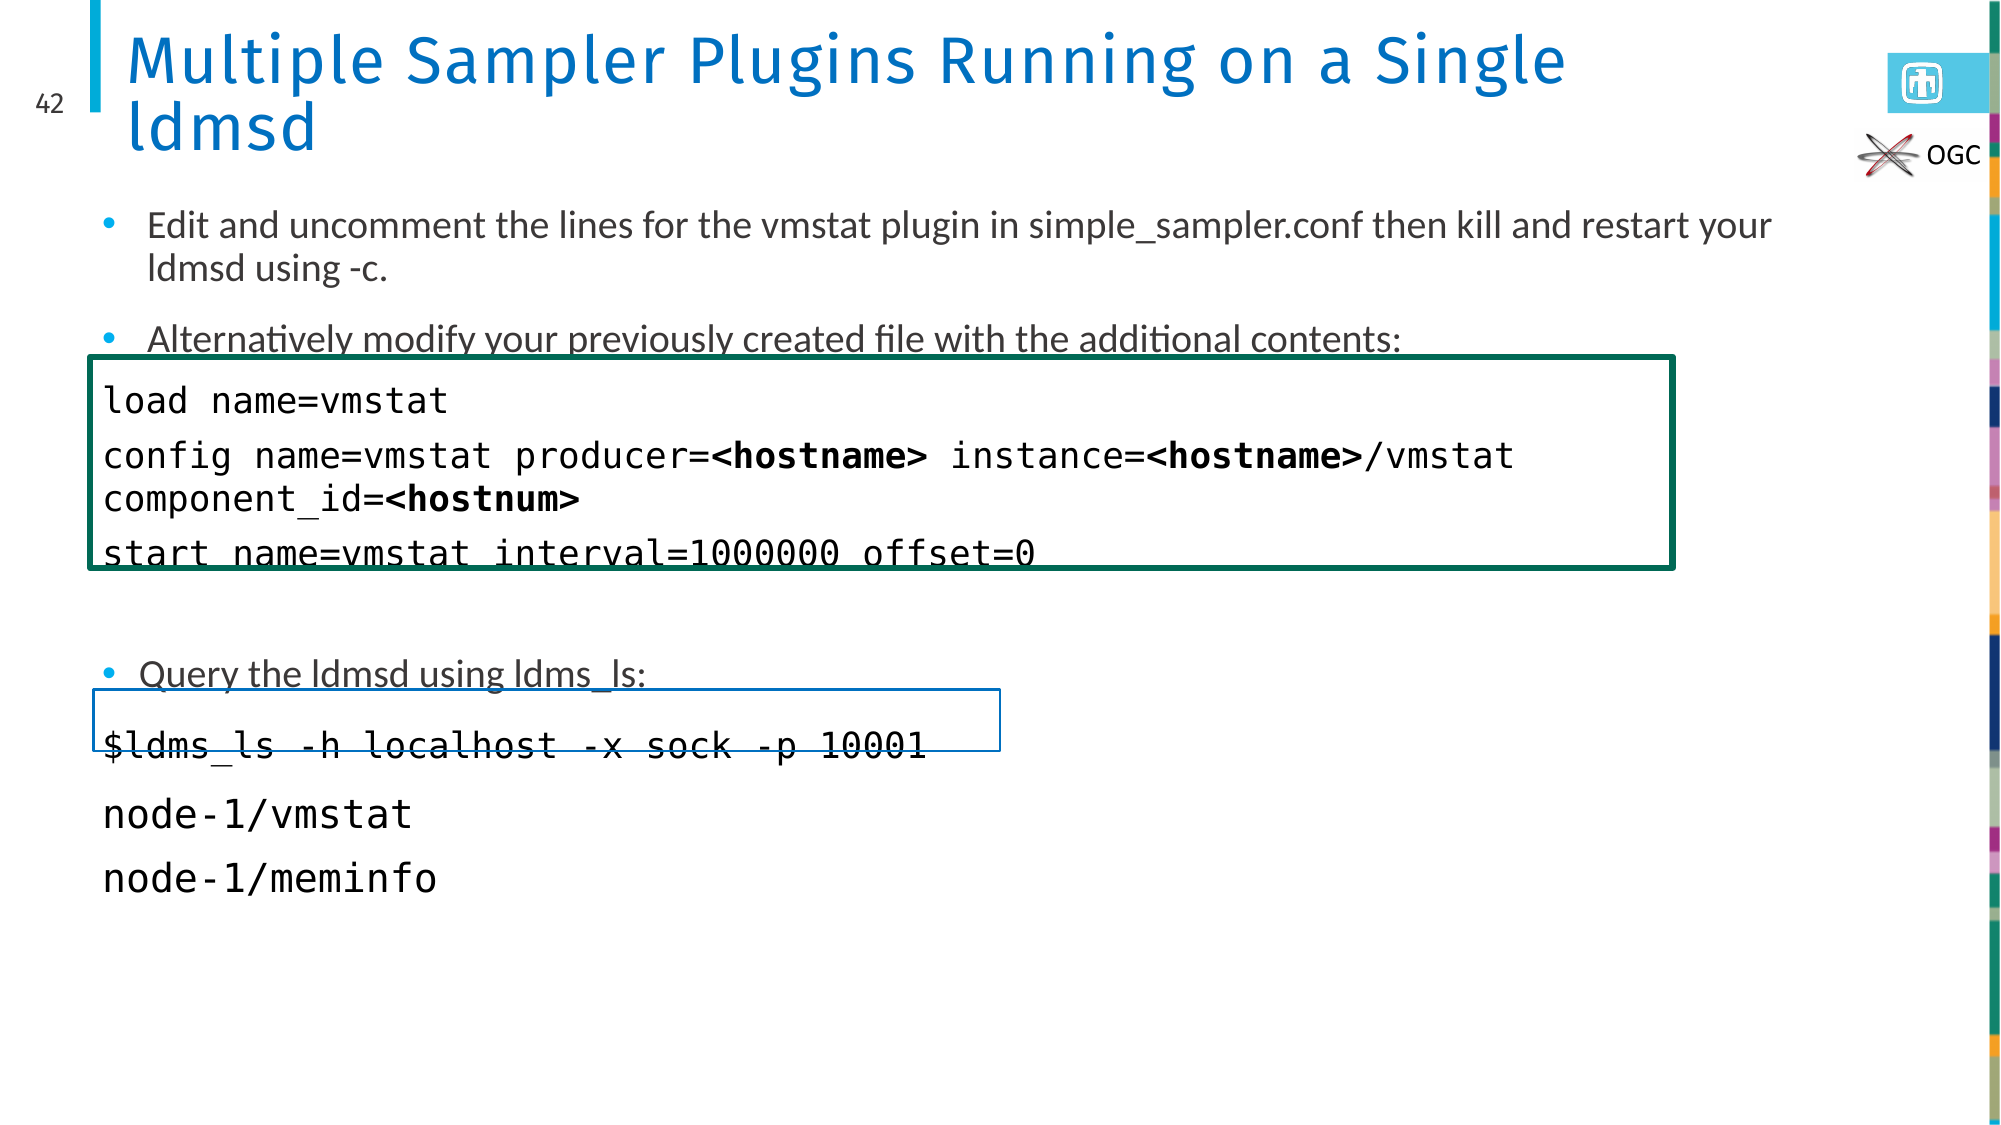

# Multiple Sampler Plugins Running on a Single ldmsd
42
Edit and uncomment the lines for the vmstat plugin in simple_sampler.conf then kill and restart your ldmsd using -c.
Alternatively modify your previously created file with the additional contents:
load name=vmstat
config name=vmstat producer=<hostname> instance=<hostname>/vmstat component_id=<hostnum>
start name=vmstat interval=1000000 offset=0

Query the ldmsd using ldms_ls:
$ldms_ls -h localhost -x sock -p 10001
node-1/vmstat
node-1/meminfo